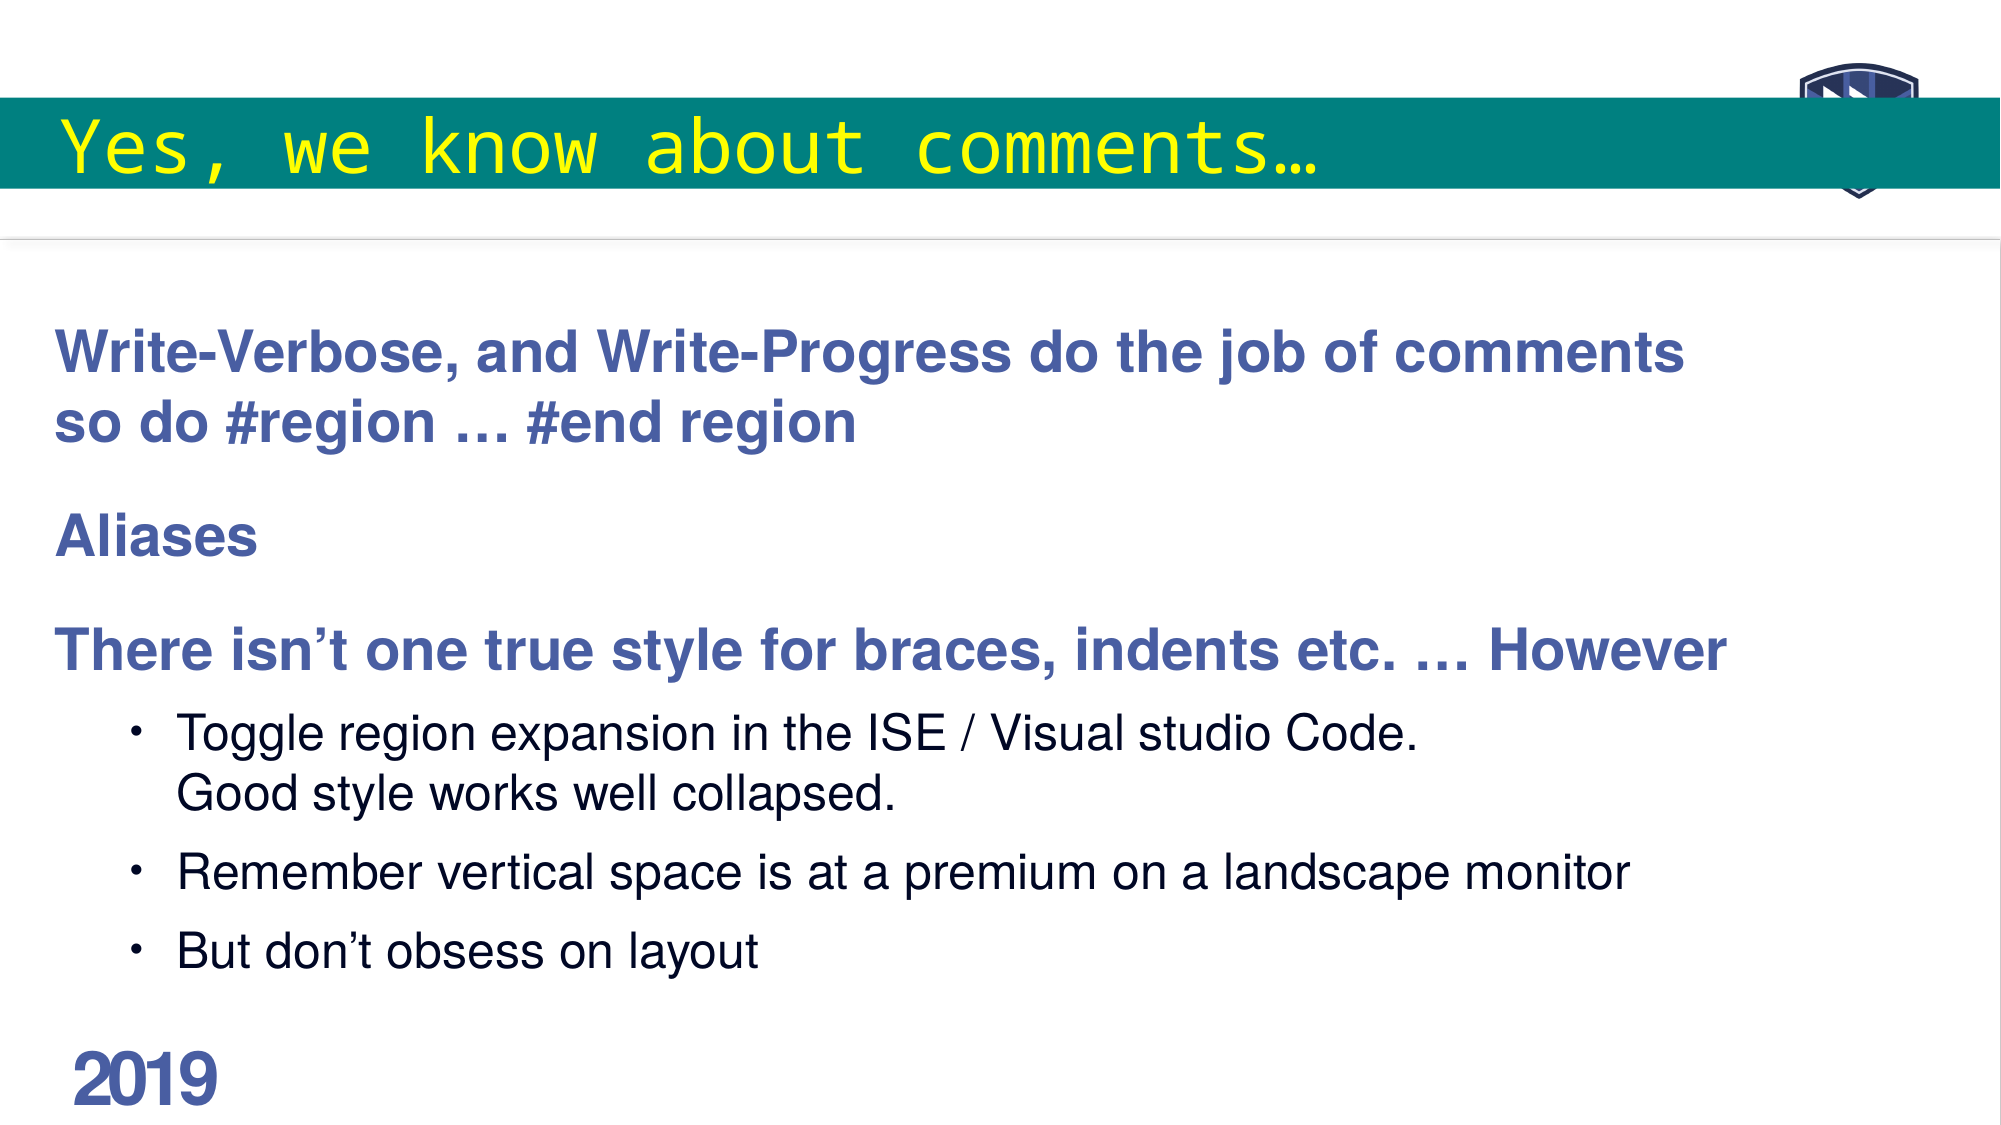

# Yes, we know about comments…
Write-Verbose, and Write-Progress do the job of comments
so do #region … #end region
Aliases
There isn’t one true style for braces, indents etc. … However
Toggle region expansion in the ISE / Visual studio Code.
Good style works well collapsed.
Remember vertical space is at a premium on a landscape monitor
But don’t obsess on layout